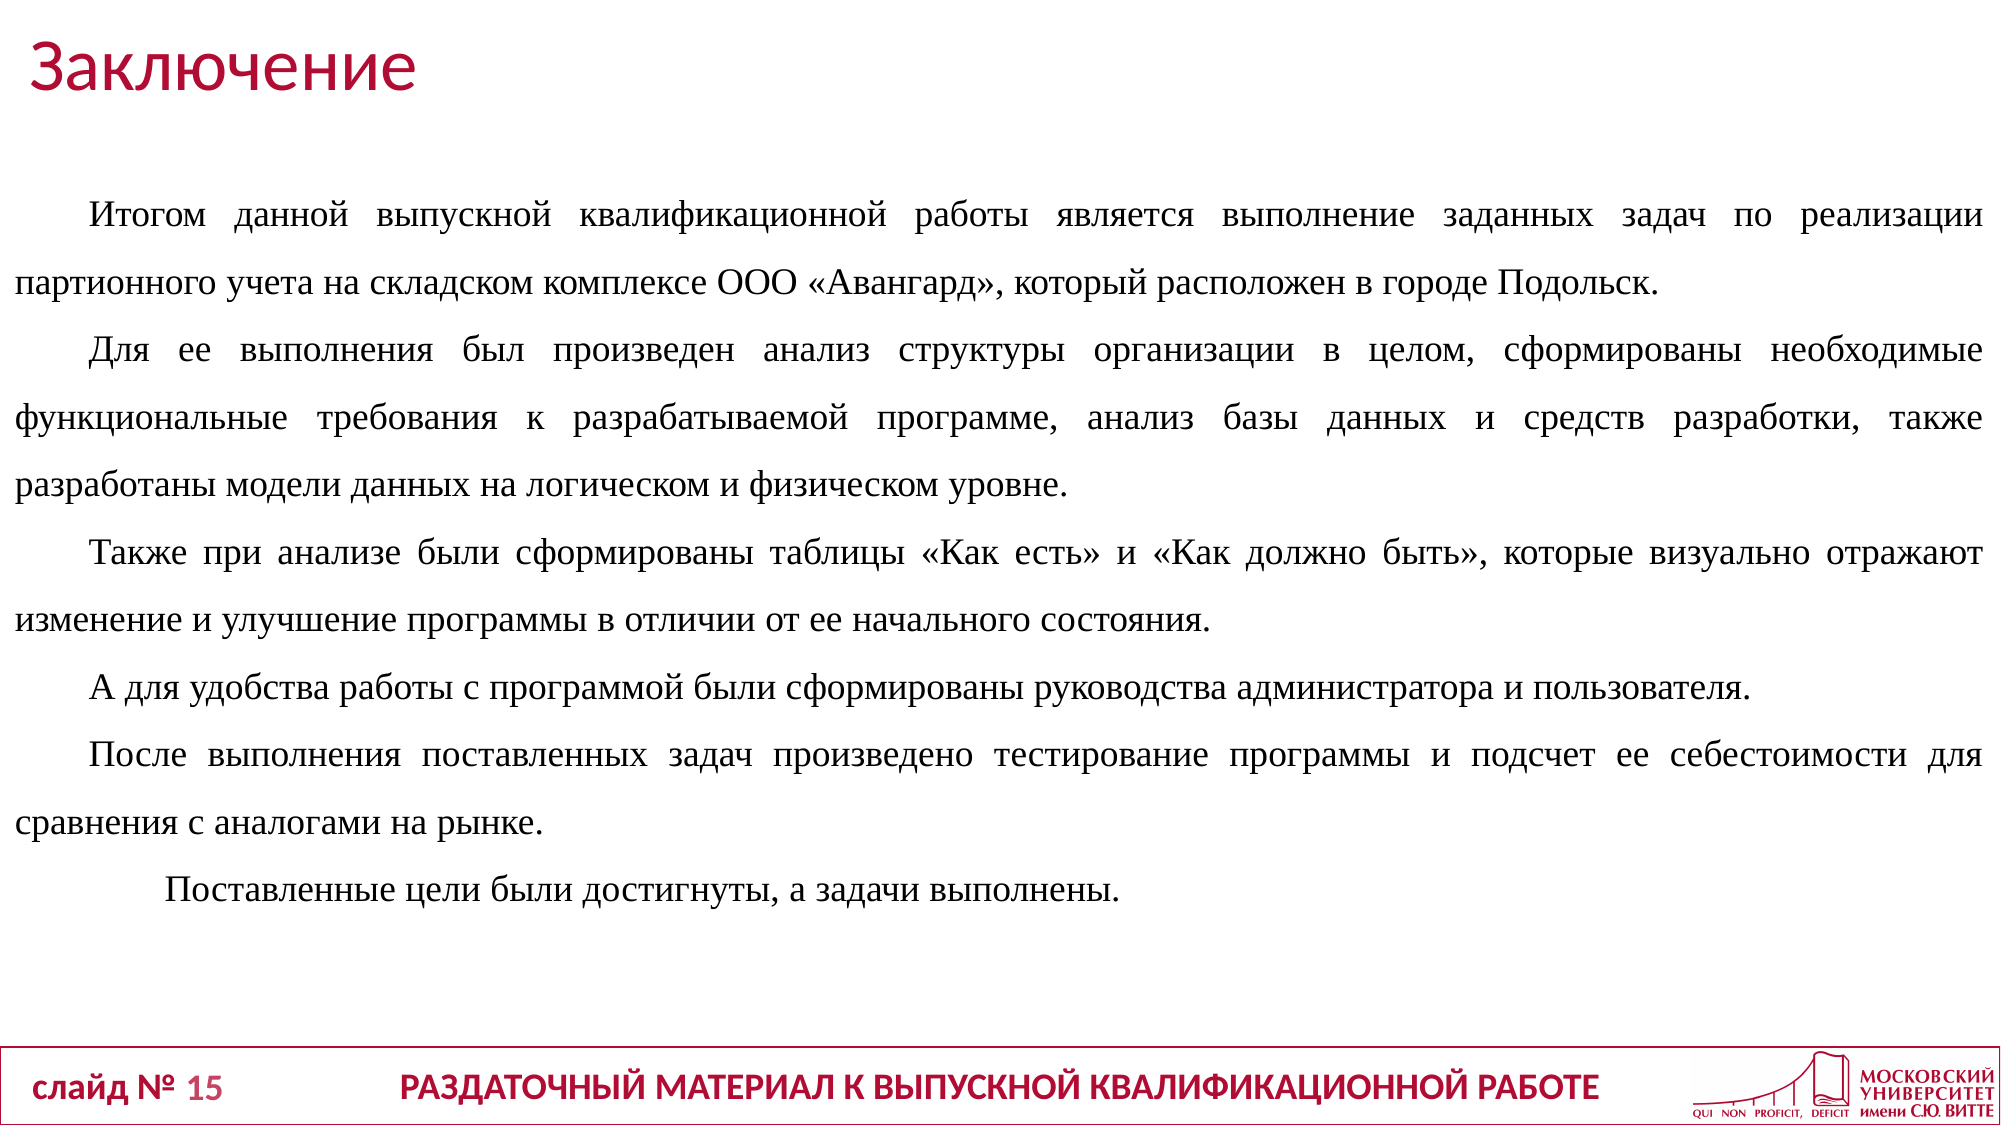

Итогом данной выпускной квалификационной работы является выполнение заданных задач по реализации партионного учета на складском комплексе ООО «Авангард», который расположен в городе Подольск.
Для ее выполнения был произведен анализ структуры организации в целом, сформированы необходимые функциональные требования к разрабатываемой программе, анализ базы данных и средств разработки, также разработаны модели данных на логическом и физическом уровне.
Также при анализе были сформированы таблицы «Как есть» и «Как должно быть», которые визуально отражают изменение и улучшение программы в отличии от ее начального состояния.
А для удобства работы с программой были сформированы руководства администратора и пользователя.
После выполнения поставленных задач произведено тестирование программы и подсчет ее себестоимости для сравнения с аналогами на рынке.
        Поставленные цели были достигнуты, а задачи выполнены.
15